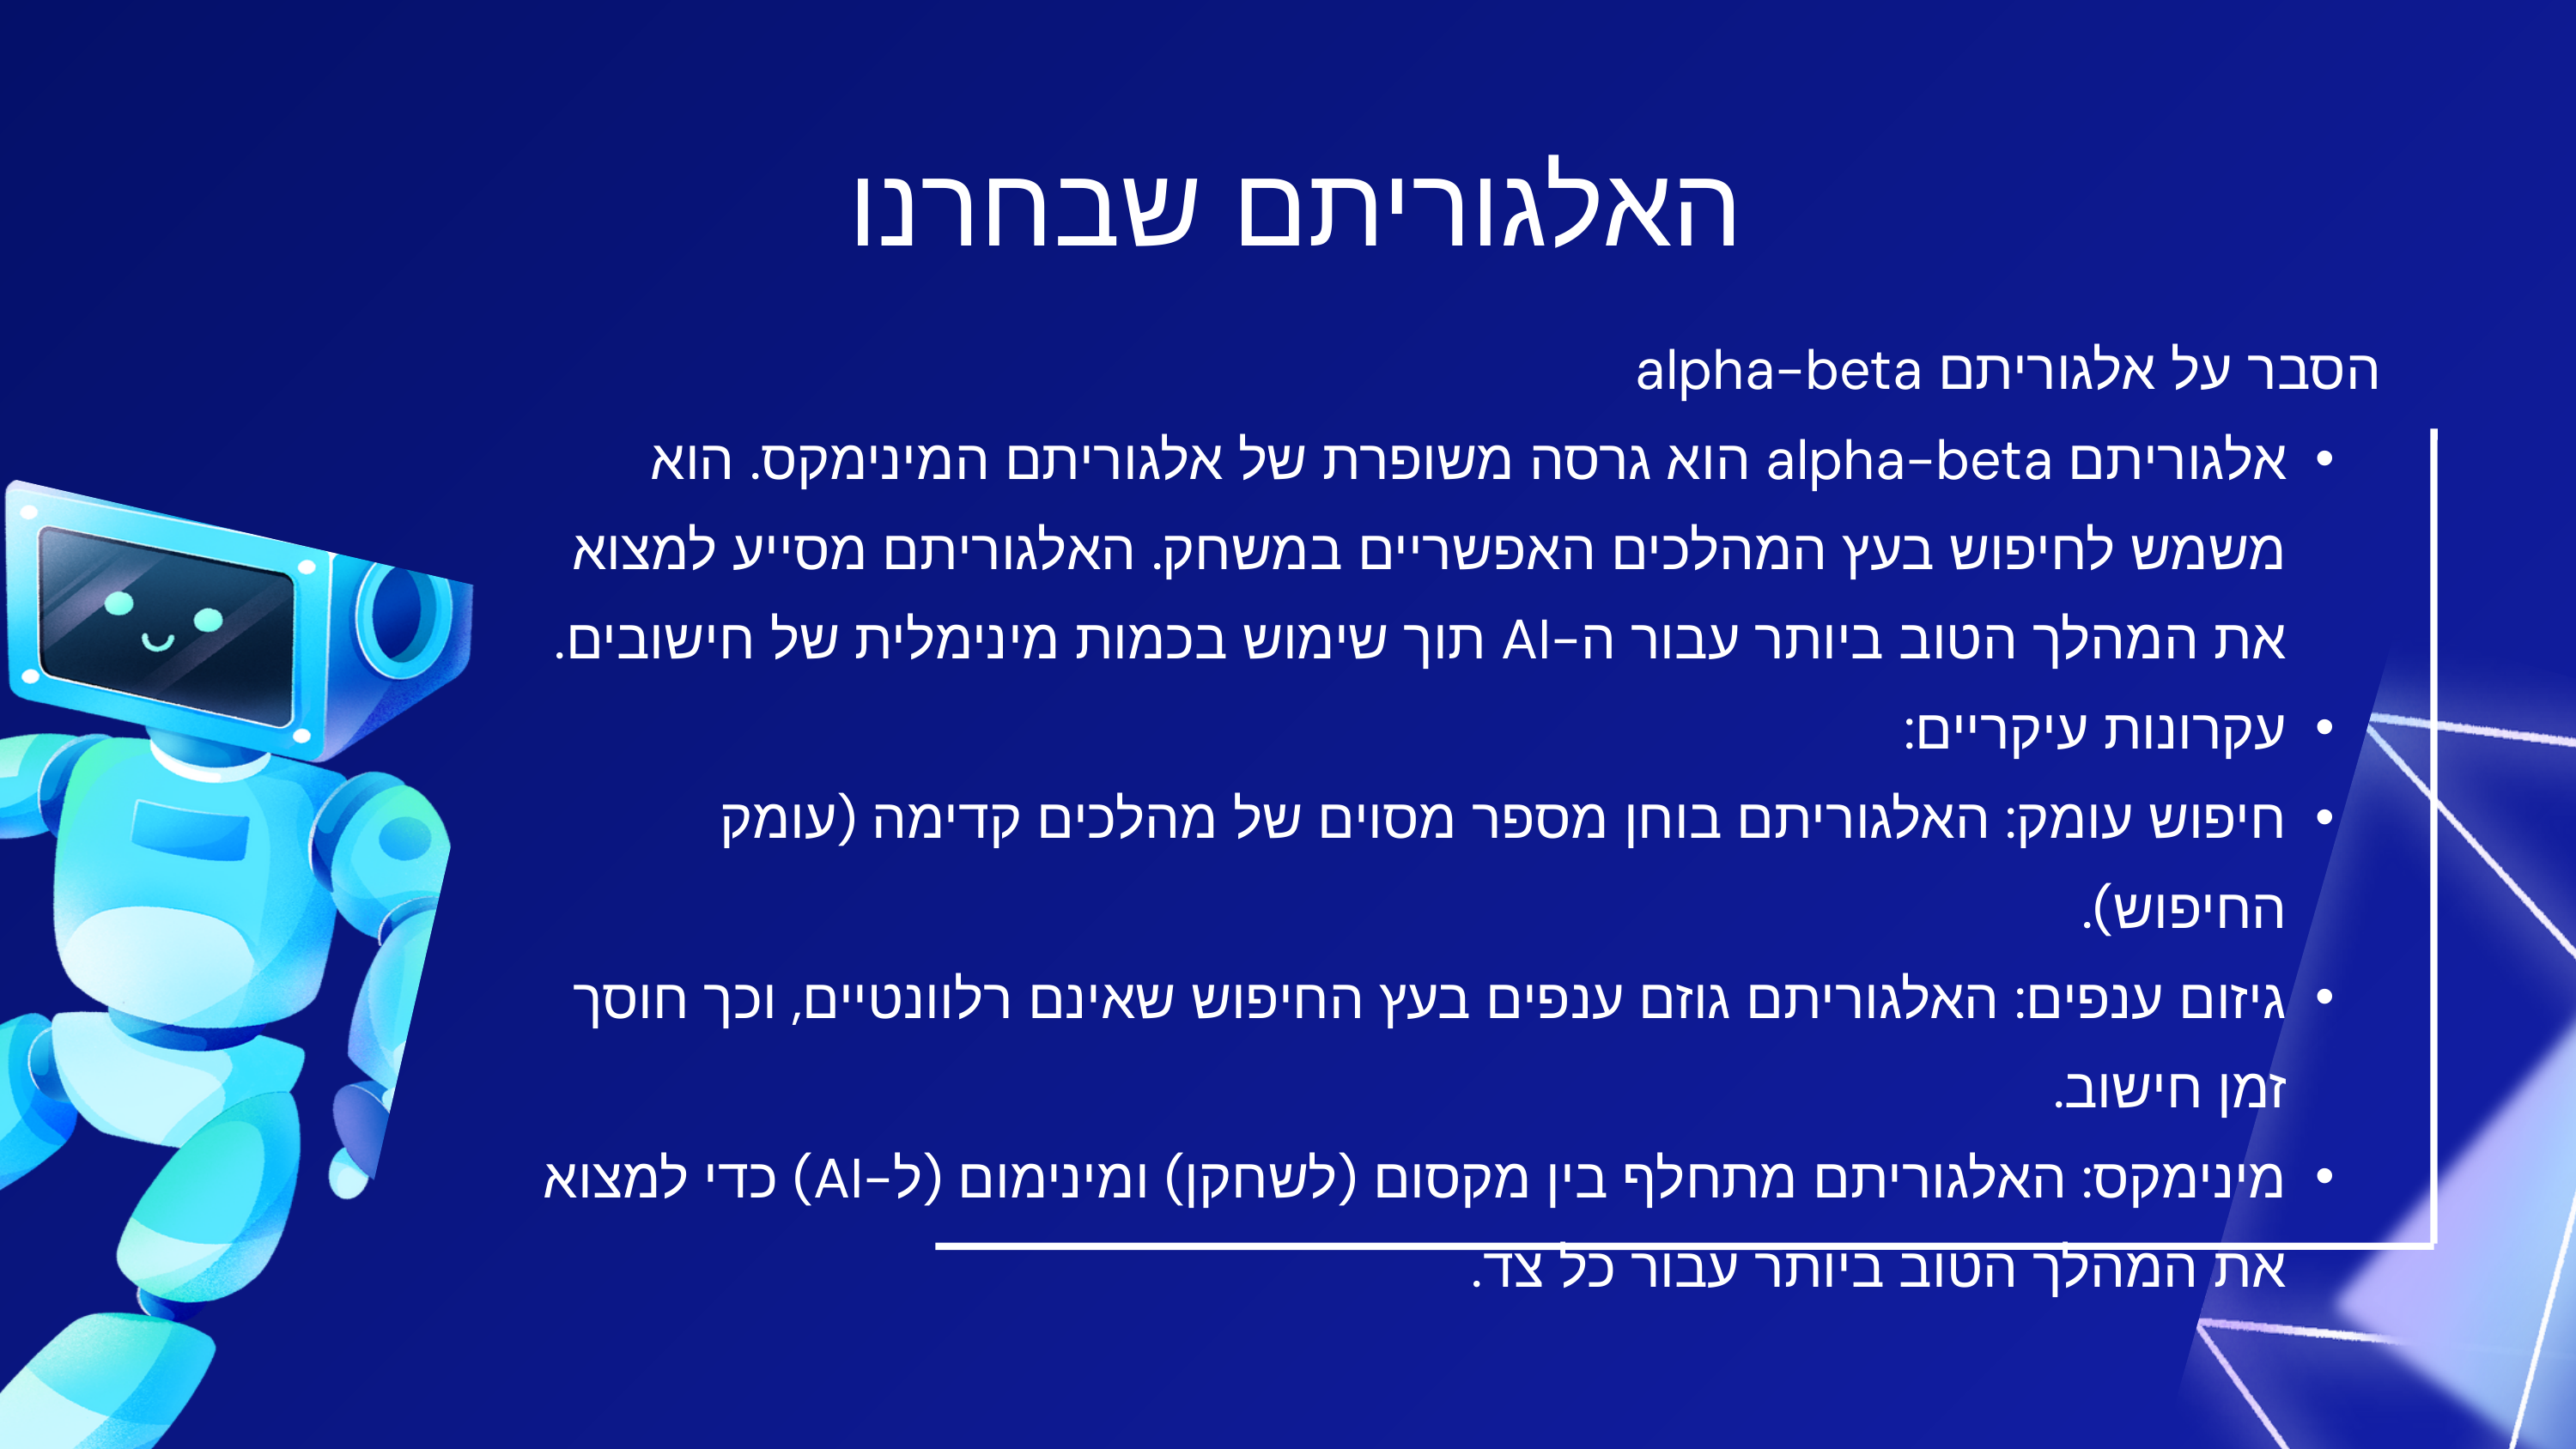

האלגוריתם שבחרנו
הסבר על אלגוריתם alpha-beta
אלגוריתם alpha-beta הוא גרסה משופרת של אלגוריתם המינימקס. הוא משמש לחיפוש בעץ המהלכים האפשריים במשחק. האלגוריתם מסייע למצוא את המהלך הטוב ביותר עבור ה-AI תוך שימוש בכמות מינימלית של חישובים.
עקרונות עיקריים:
חיפוש עומק: האלגוריתם בוחן מספר מסוים של מהלכים קדימה (עומק החיפוש).
גיזום ענפים: האלגוריתם גוזם ענפים בעץ החיפוש שאינם רלוונטיים, וכך חוסך זמן חישוב.
מינימקס: האלגוריתם מתחלף בין מקסום (לשחקן) ומינימום (ל-AI) כדי למצוא את המהלך הטוב ביותר עבור כל צד.